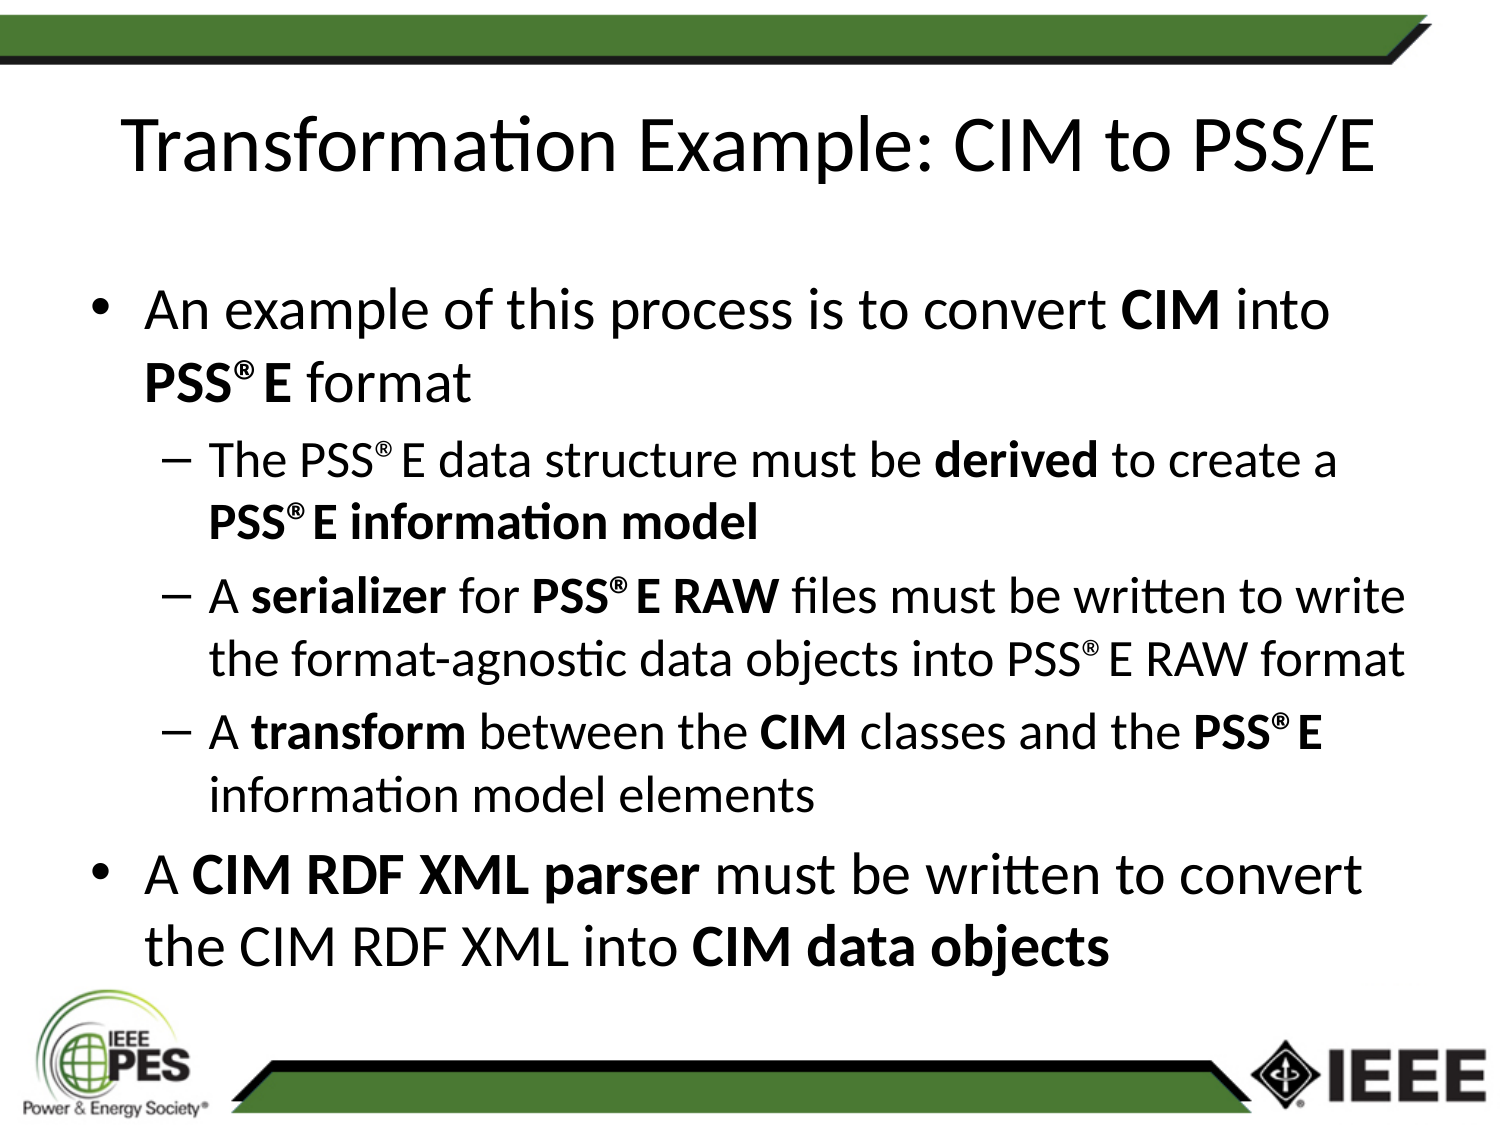

# Transformation Example: CIM to PSS/E
An example of this process is to convert CIM into PSS®E format
The PSS®E data structure must be derived to create a PSS®E information model
A serializer for PSS®E RAW files must be written to write the format-agnostic data objects into PSS®E RAW format
A transform between the CIM classes and the PSS®E information model elements
A CIM RDF XML parser must be written to convert the CIM RDF XML into CIM data objects